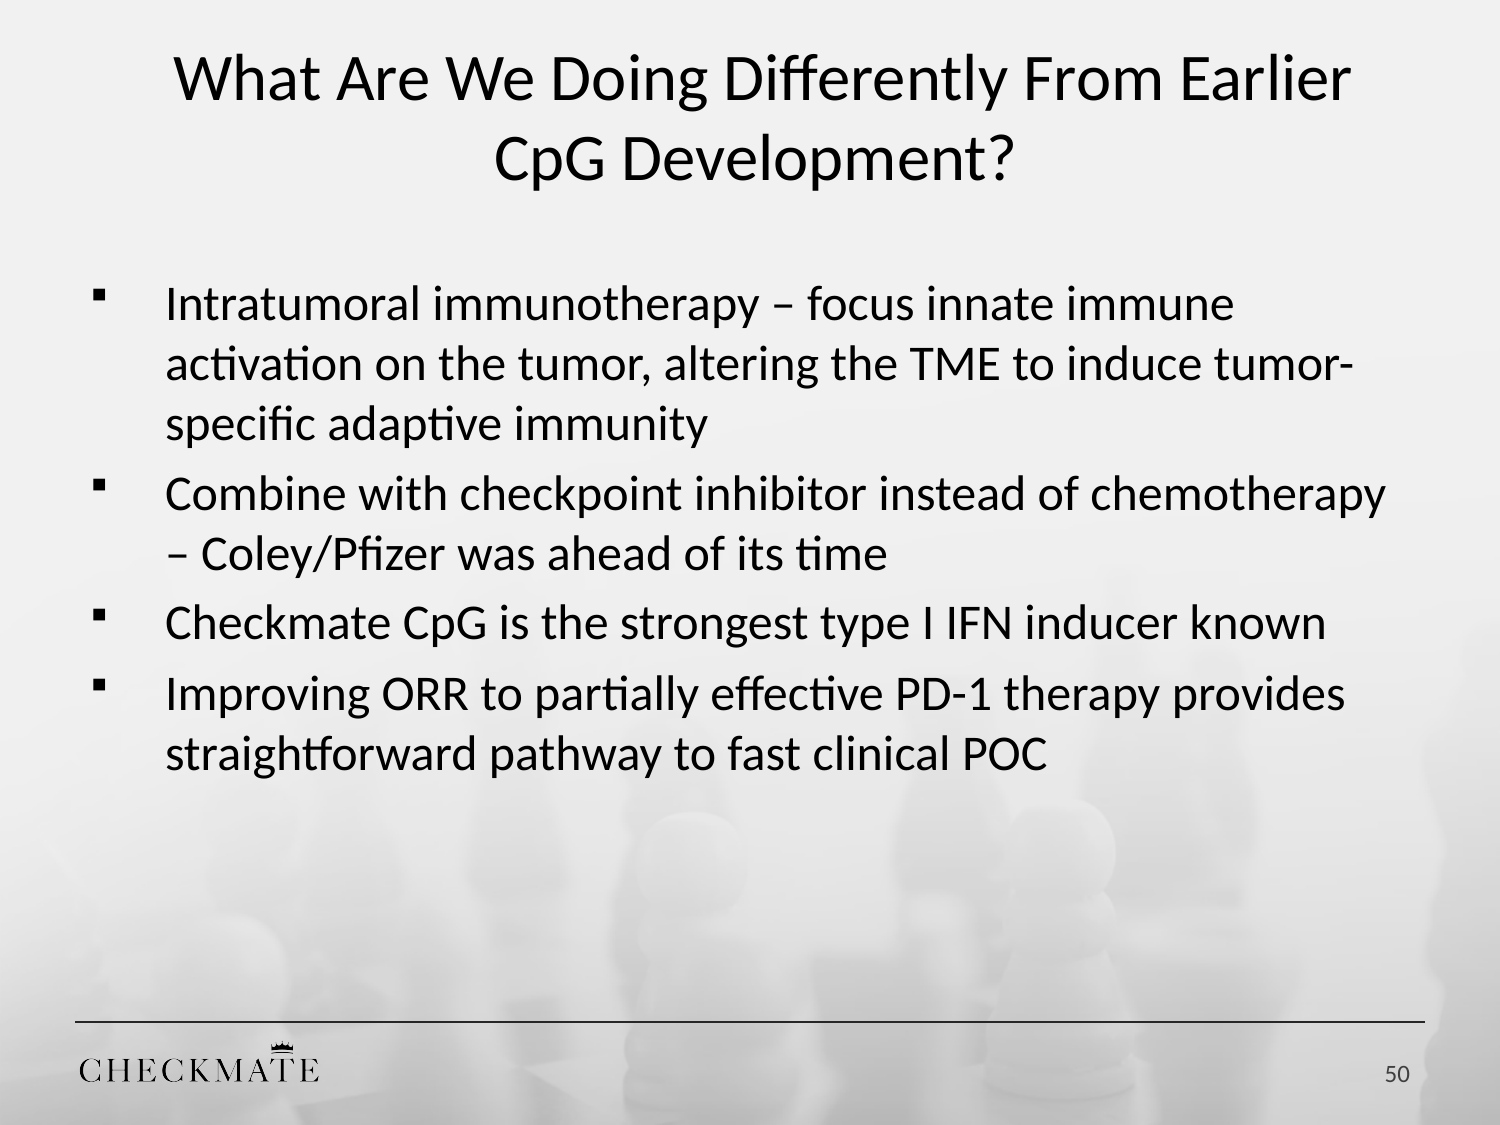

# What Are We Doing Differently From Earlier CpG Development?
Intratumoral immunotherapy – focus innate immune activation on the tumor, altering the TME to induce tumor-specific adaptive immunity
Combine with checkpoint inhibitor instead of chemotherapy – Coley/Pfizer was ahead of its time
Checkmate CpG is the strongest type I IFN inducer known
Improving ORR to partially effective PD-1 therapy provides straightforward pathway to fast clinical POC

50